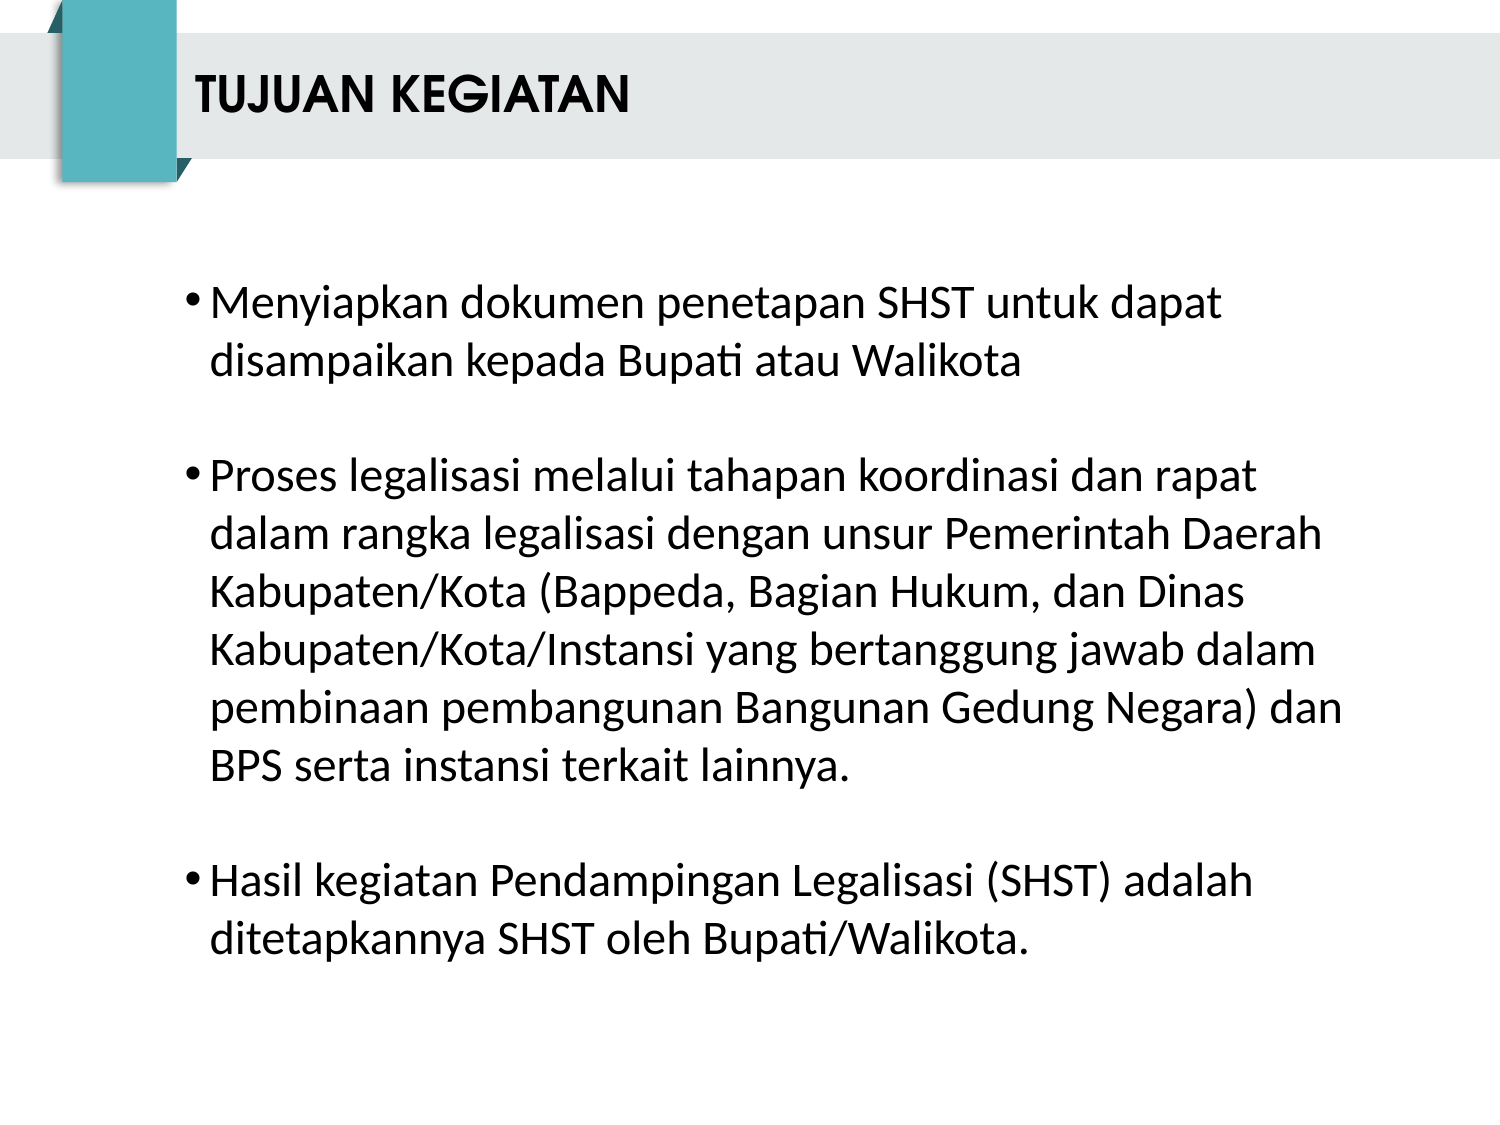

TUJUAN KEGIATAN
Menyiapkan dokumen penetapan SHST untuk dapat disampaikan kepada Bupati atau Walikota

Proses legalisasi melalui tahapan koordinasi dan rapat dalam rangka legalisasi dengan unsur Pemerintah Daerah Kabupaten/Kota (Bappeda, Bagian Hukum, dan Dinas Kabupaten/Kota/Instansi yang bertanggung jawab dalam pembinaan pembangunan Bangunan Gedung Negara) dan BPS serta instansi terkait lainnya.

Hasil kegiatan Pendampingan Legalisasi (SHST) adalah ditetapkannya SHST oleh Bupati/Walikota.